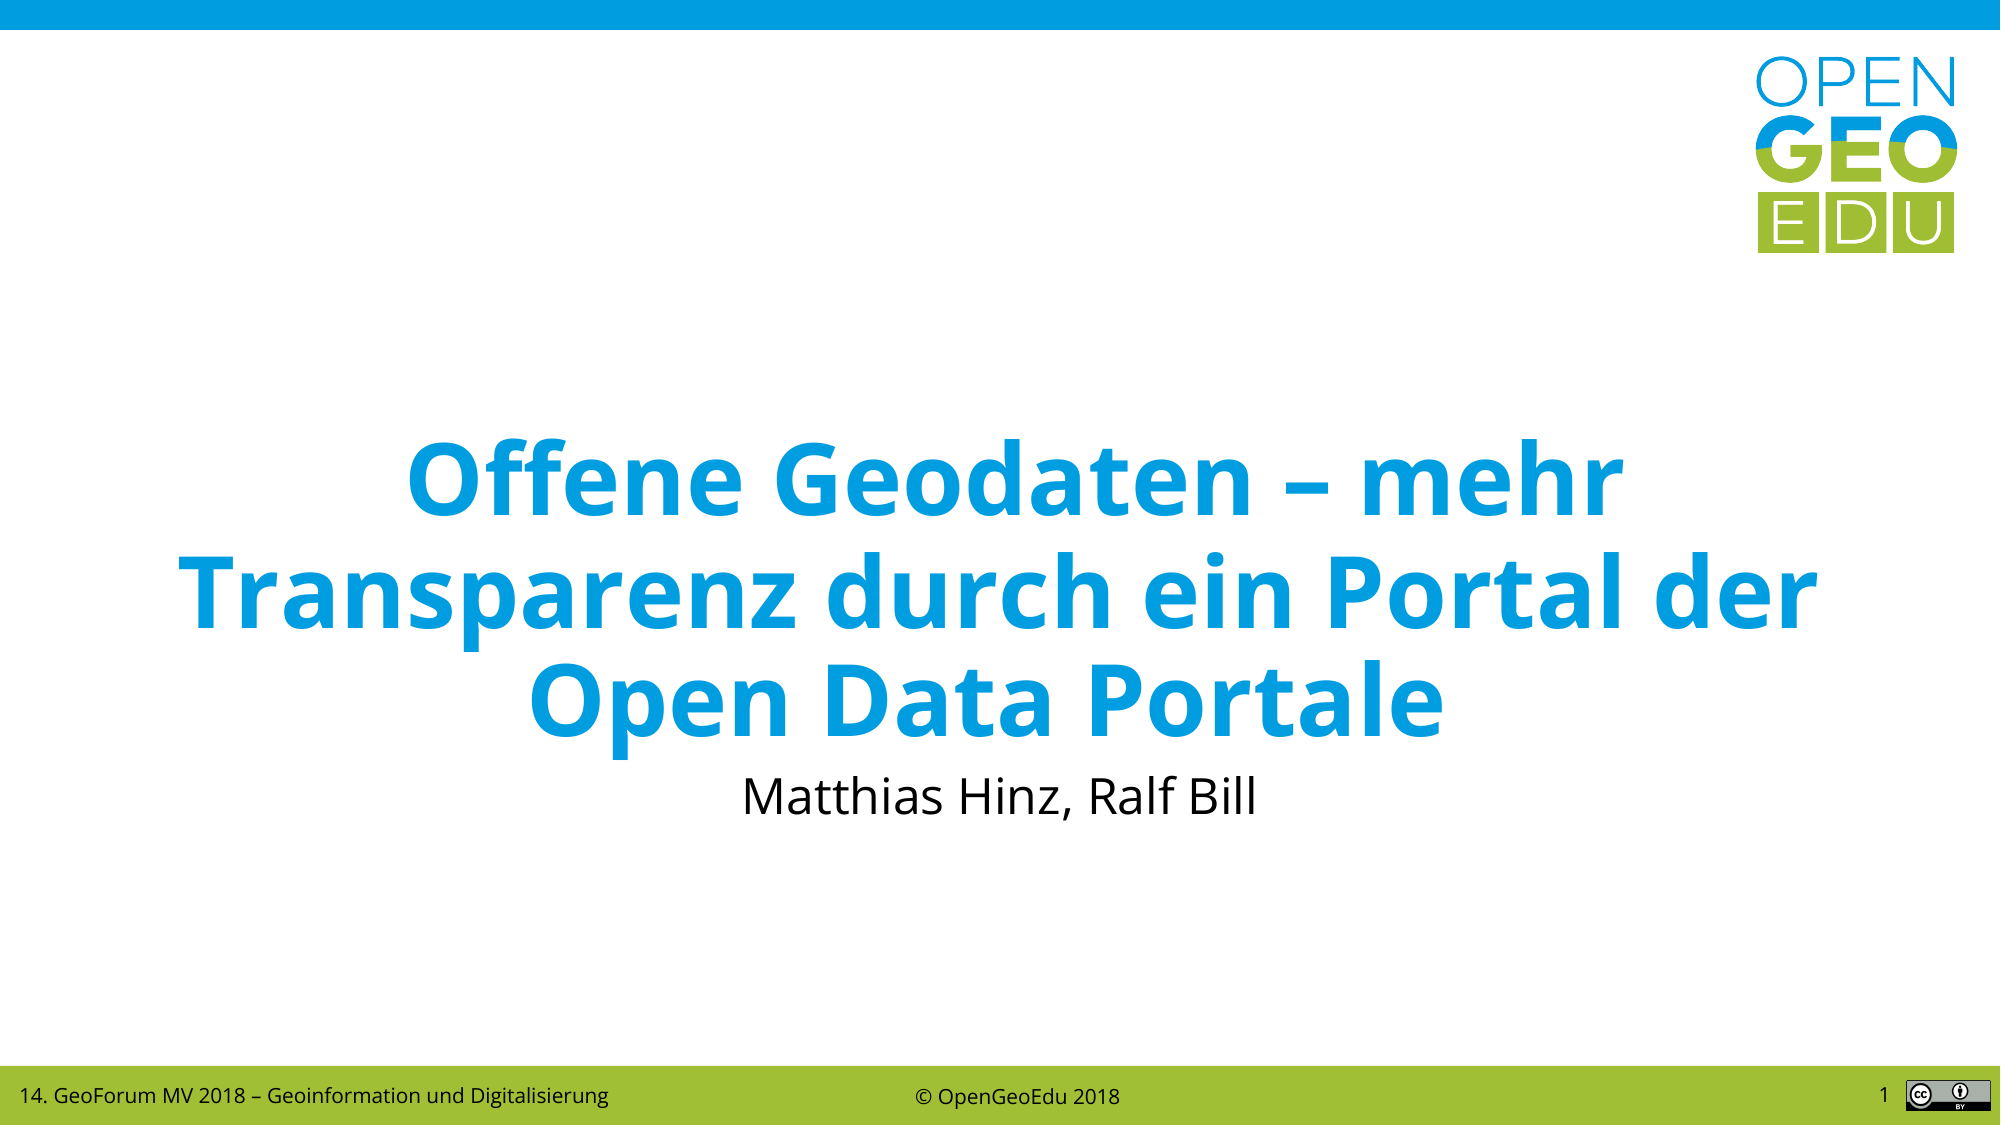

# Offene Geodaten – mehr Transparenz durch ein Portal der Open Data Portale
Matthias Hinz, Ralf Bill